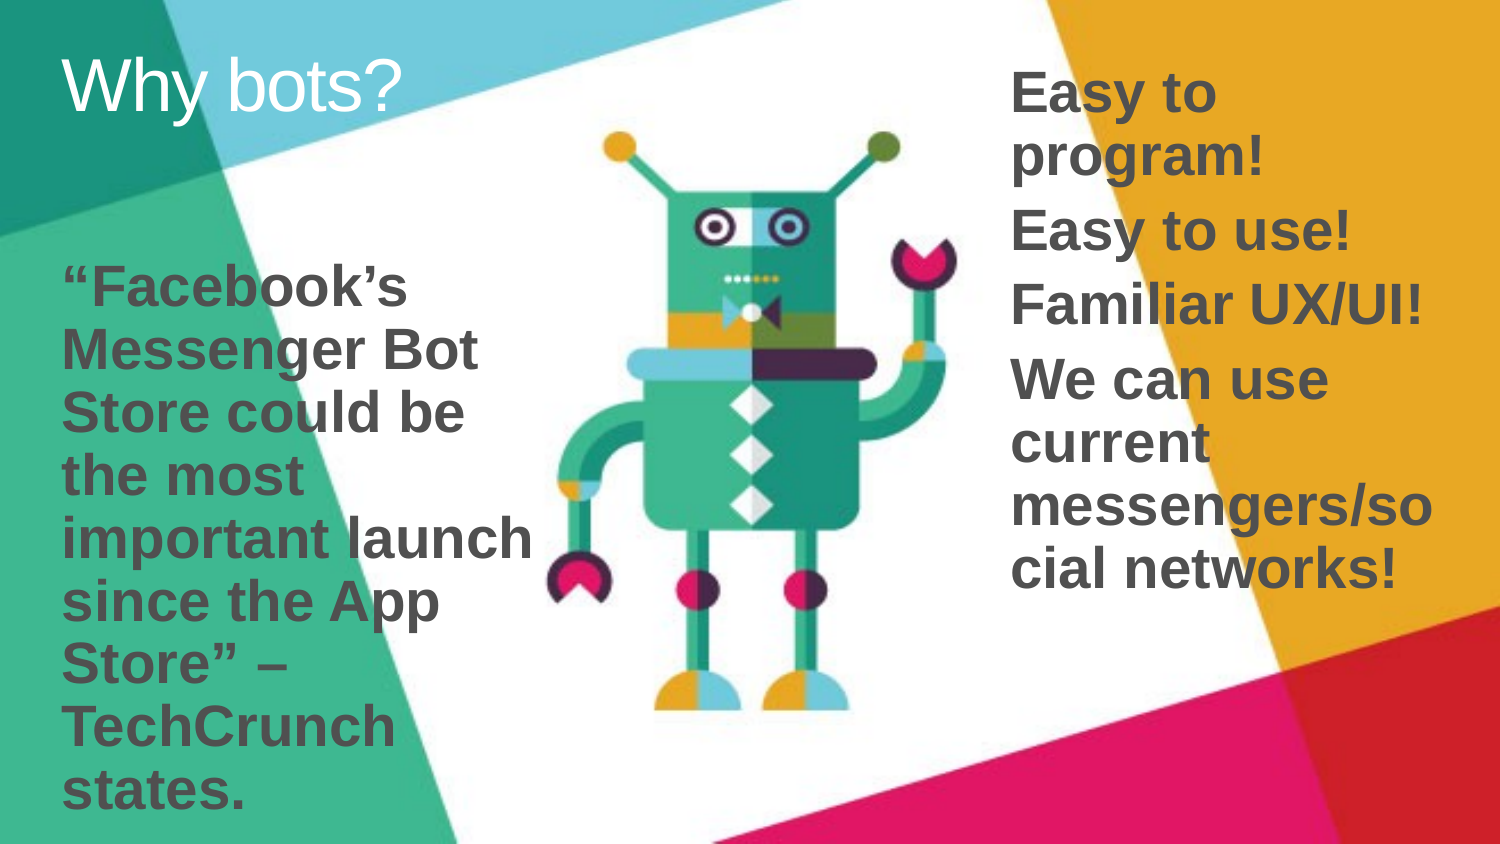

# Why bots?
Easy to program!
Easy to use!
Familiar UX/UI!
We can use current messengers/social networks!
“Facebook’s Messenger Bot Store could be the most important launch since the App Store” – TechCrunch states.